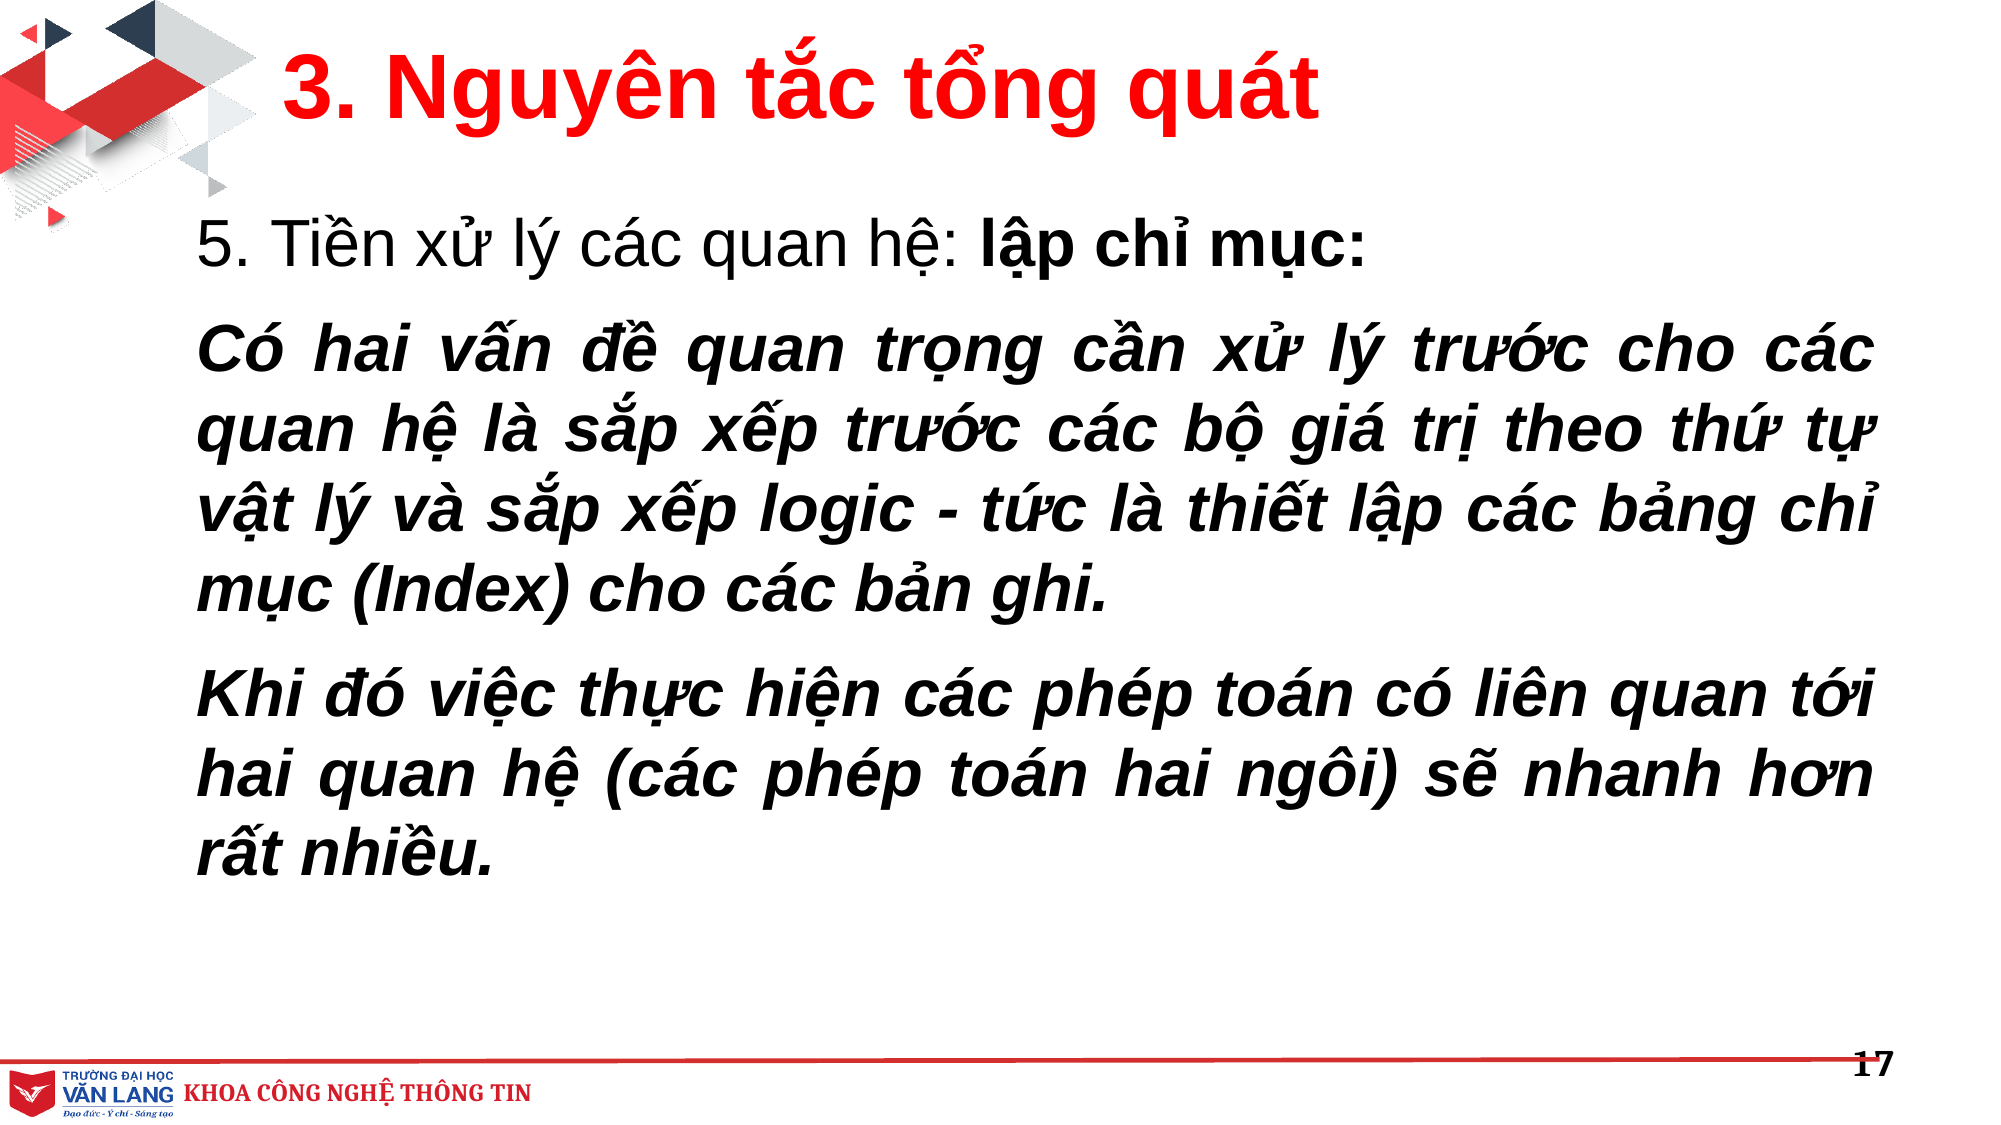

3. Nguyên tắc tổng quát

5. Tiền xử lý các quan hệ: lập chỉ mục:
Có hai vấn đề quan trọng cần xử lý trước cho các quan hệ là sắp xếp trước các bộ giá trị theo thứ tự vật lý và sắp xếp logic - tức là thiết lập các bảng chỉ mục (Index) cho các bản ghi.
Khi đó việc thực hiện các phép toán có liên quan tới hai quan hệ (các phép toán hai ngôi) sẽ nhanh hơn rất nhiều.